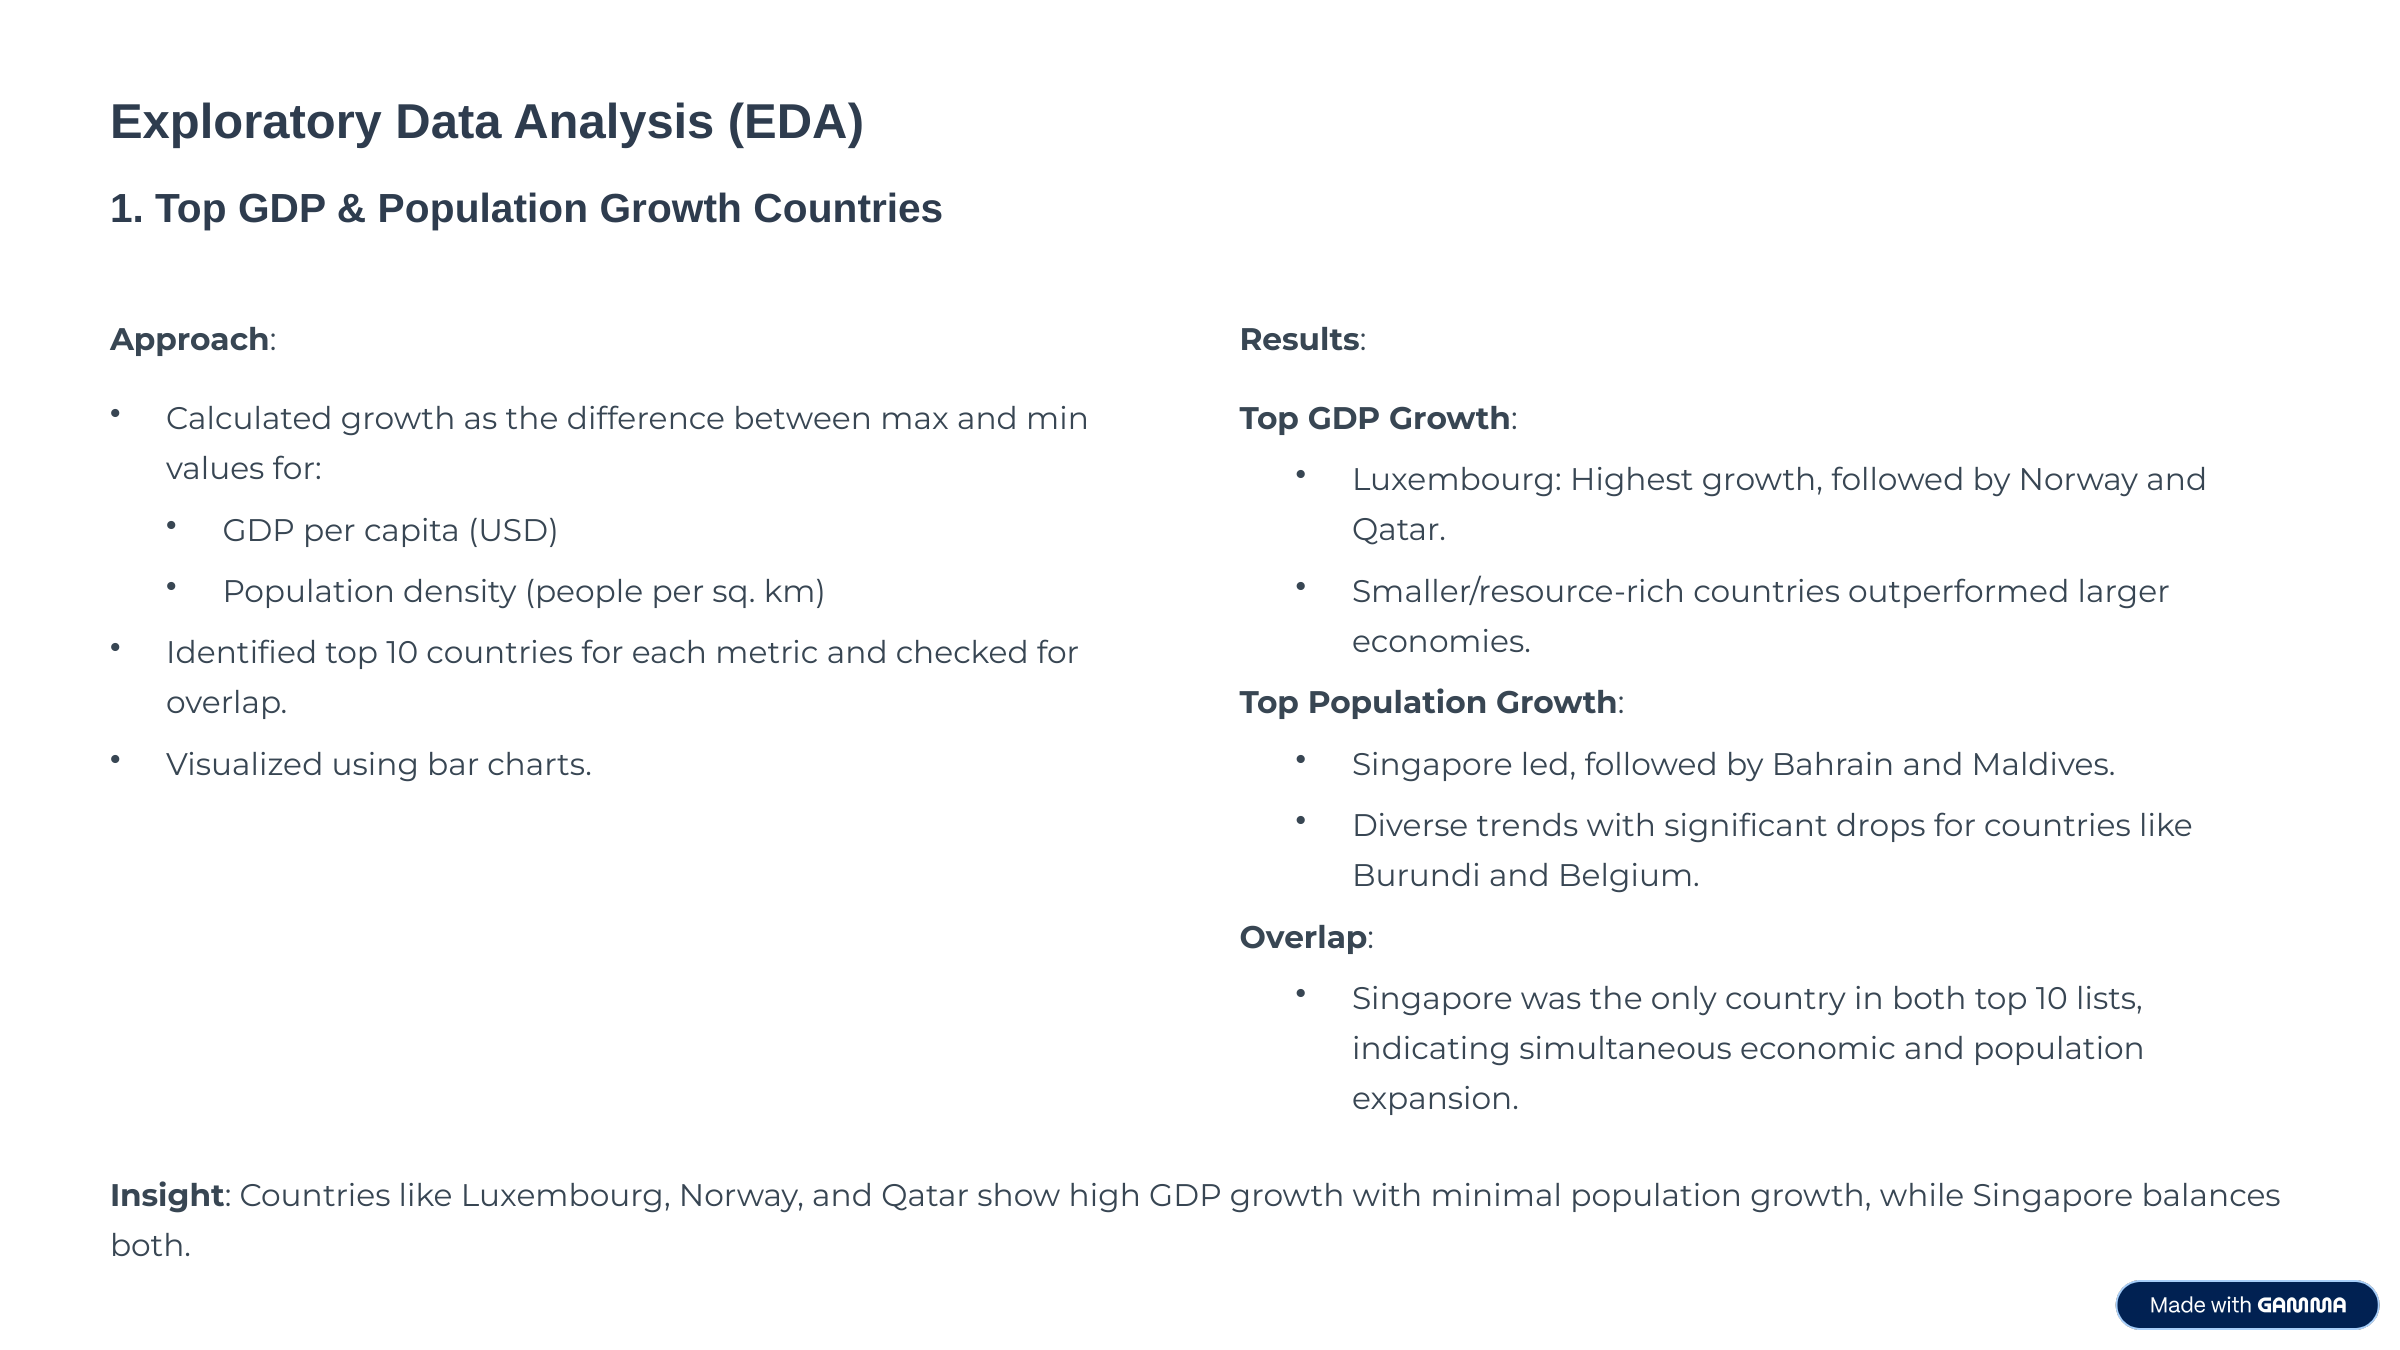

Exploratory Data Analysis (EDA)
1. Top GDP & Population Growth Countries
Approach:
Results:
Calculated growth as the difference between max and min values for:
Top GDP Growth:
Luxembourg: Highest growth, followed by Norway and Qatar.
GDP per capita (USD)
Population density (people per sq. km)
Smaller/resource-rich countries outperformed larger economies.
Identified top 10 countries for each metric and checked for overlap.
Top Population Growth:
Visualized using bar charts.
Singapore led, followed by Bahrain and Maldives.
Diverse trends with significant drops for countries like Burundi and Belgium.
Overlap:
Singapore was the only country in both top 10 lists, indicating simultaneous economic and population expansion.
Insight: Countries like Luxembourg, Norway, and Qatar show high GDP growth with minimal population growth, while Singapore balances both.